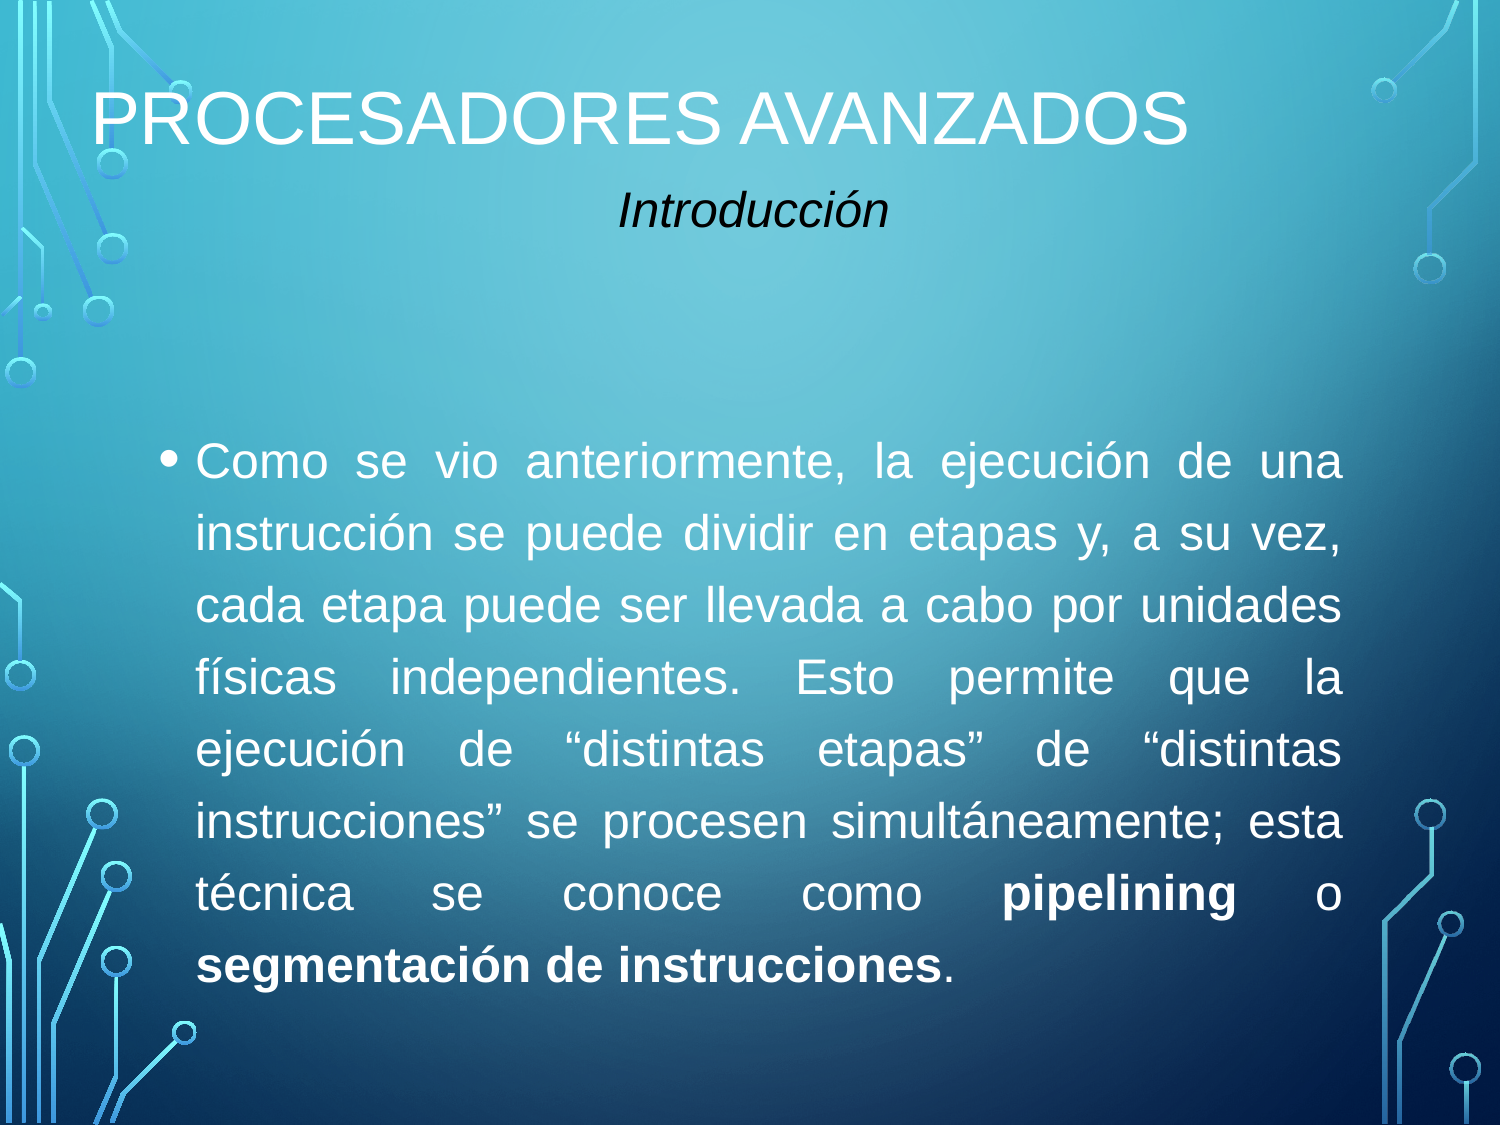

# Procesadores Avanzados
Introducción
Como se vio anteriormente, la ejecución de una instrucción se puede dividir en etapas y, a su vez, cada etapa puede ser llevada a cabo por unidades físicas independientes. Esto permite que la ejecución de “distintas etapas” de “distintas instrucciones” se procesen simultáneamente; esta técnica se conoce como pipelining o segmentación de instrucciones.